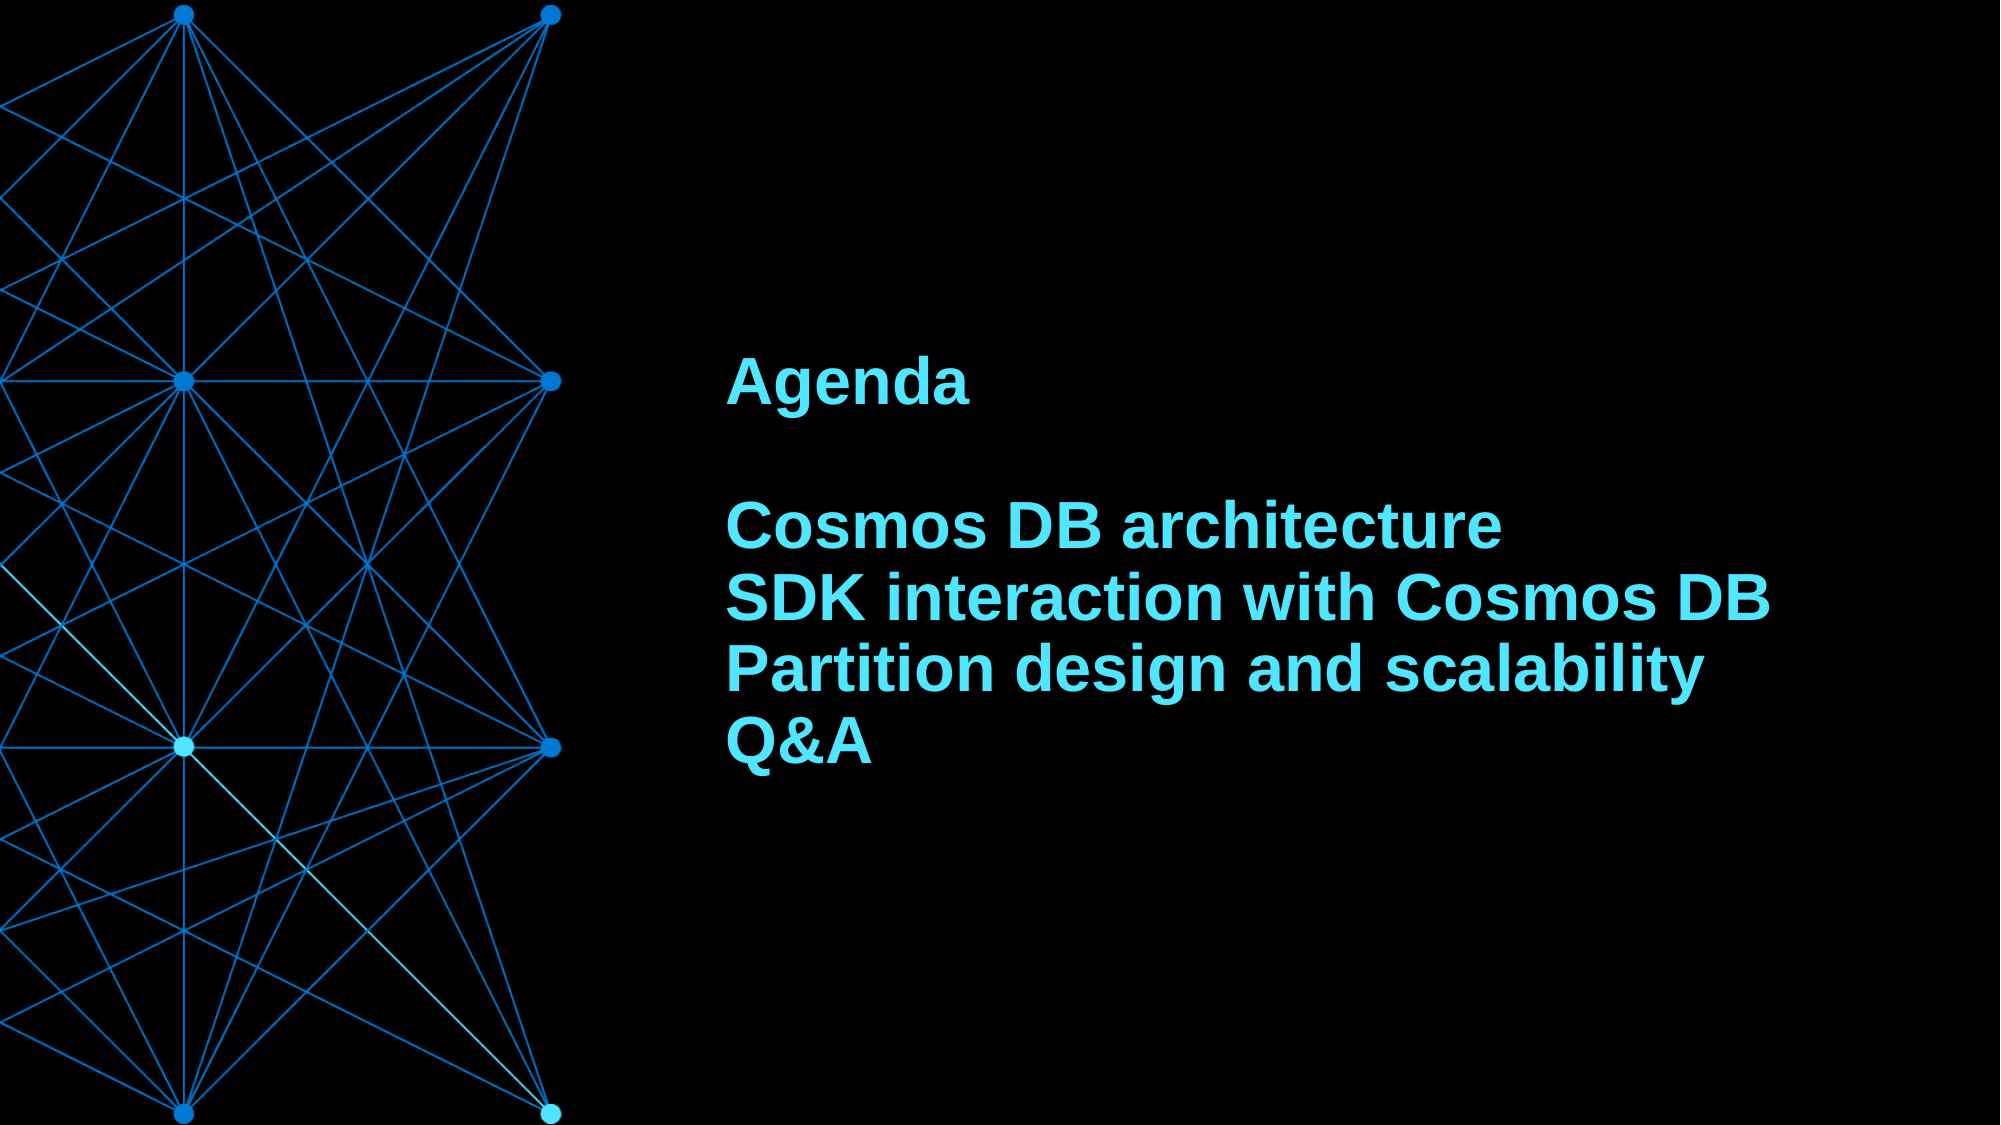

# Agenda Cosmos DB architecture SDK interaction with Cosmos DB Partition design and scalability Q&A